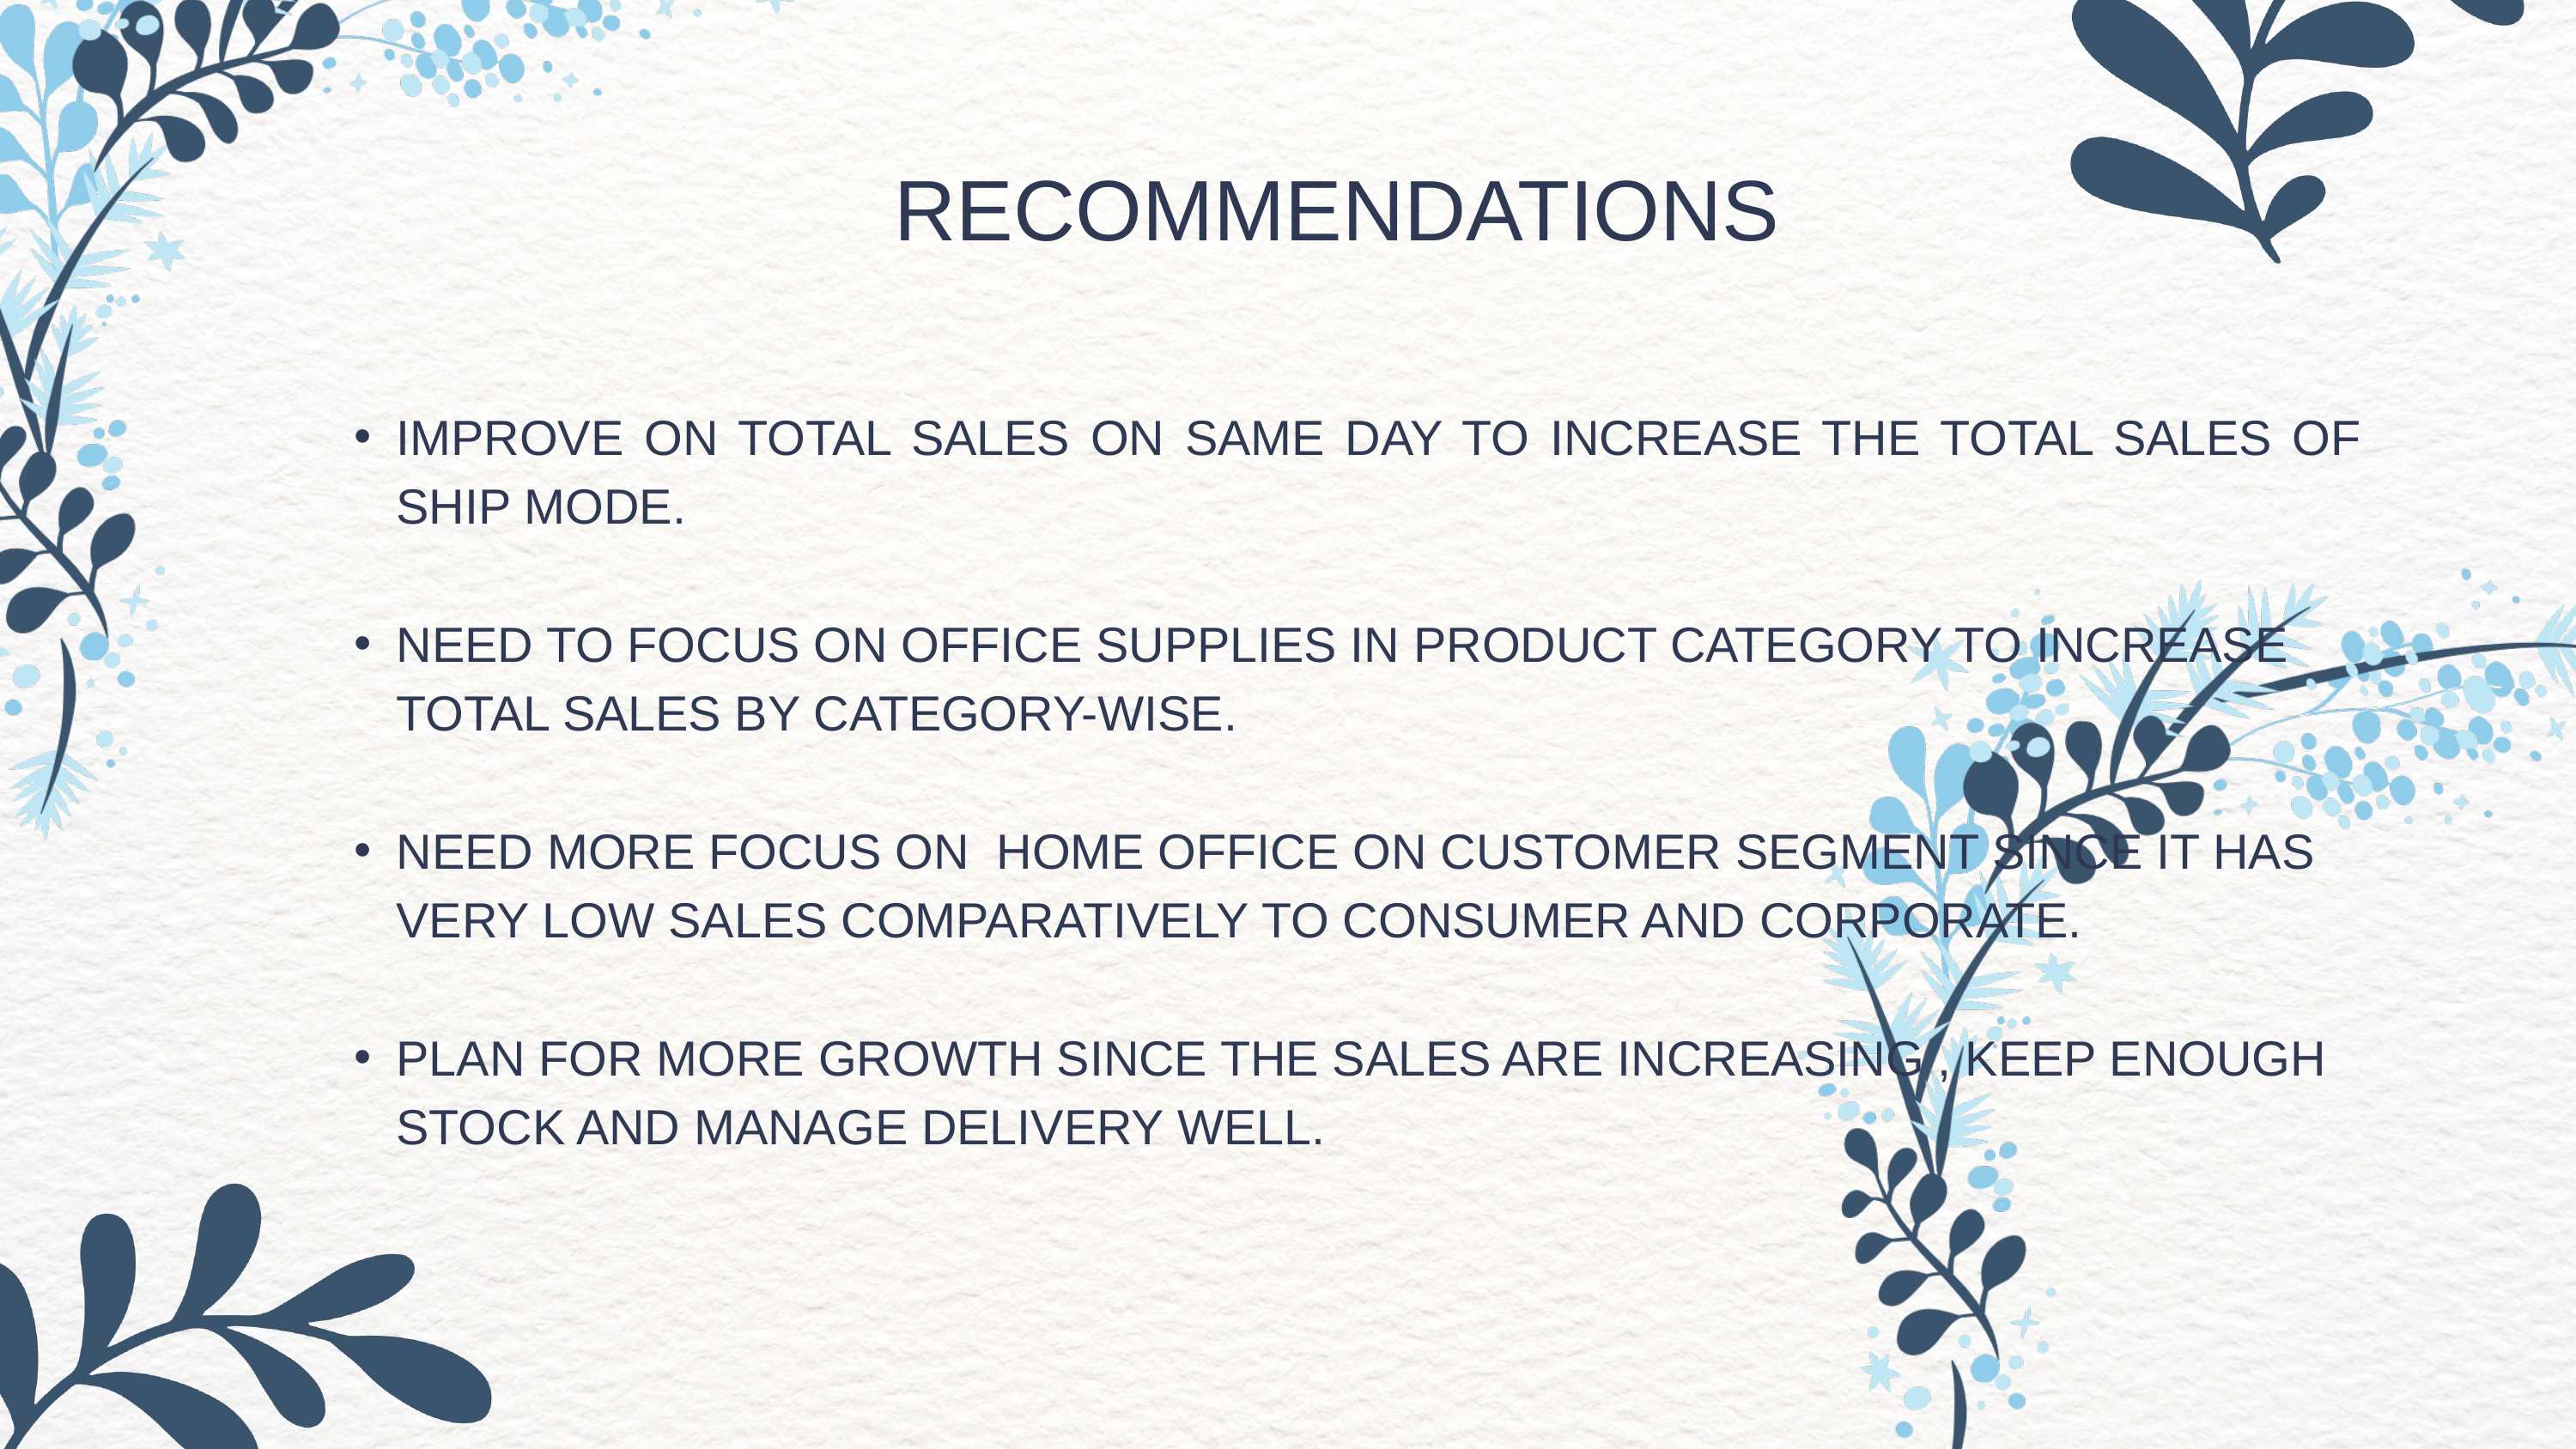

RECOMMENDATIONS
IMPROVE ON TOTAL SALES ON SAME DAY TO INCREASE THE TOTAL SALES OF SHIP MODE.

NEED TO FOCUS ON OFFICE SUPPLIES IN PRODUCT CATEGORY TO INCREASE TOTAL SALES BY CATEGORY-WISE.

NEED MORE FOCUS ON  HOME OFFICE ON CUSTOMER SEGMENT SINCE IT HAS VERY LOW SALES COMPARATIVELY TO CONSUMER AND CORPORATE.

PLAN FOR MORE GROWTH SINCE THE SALES ARE INCREASING , KEEP ENOUGH STOCK AND MANAGE DELIVERY WELL.